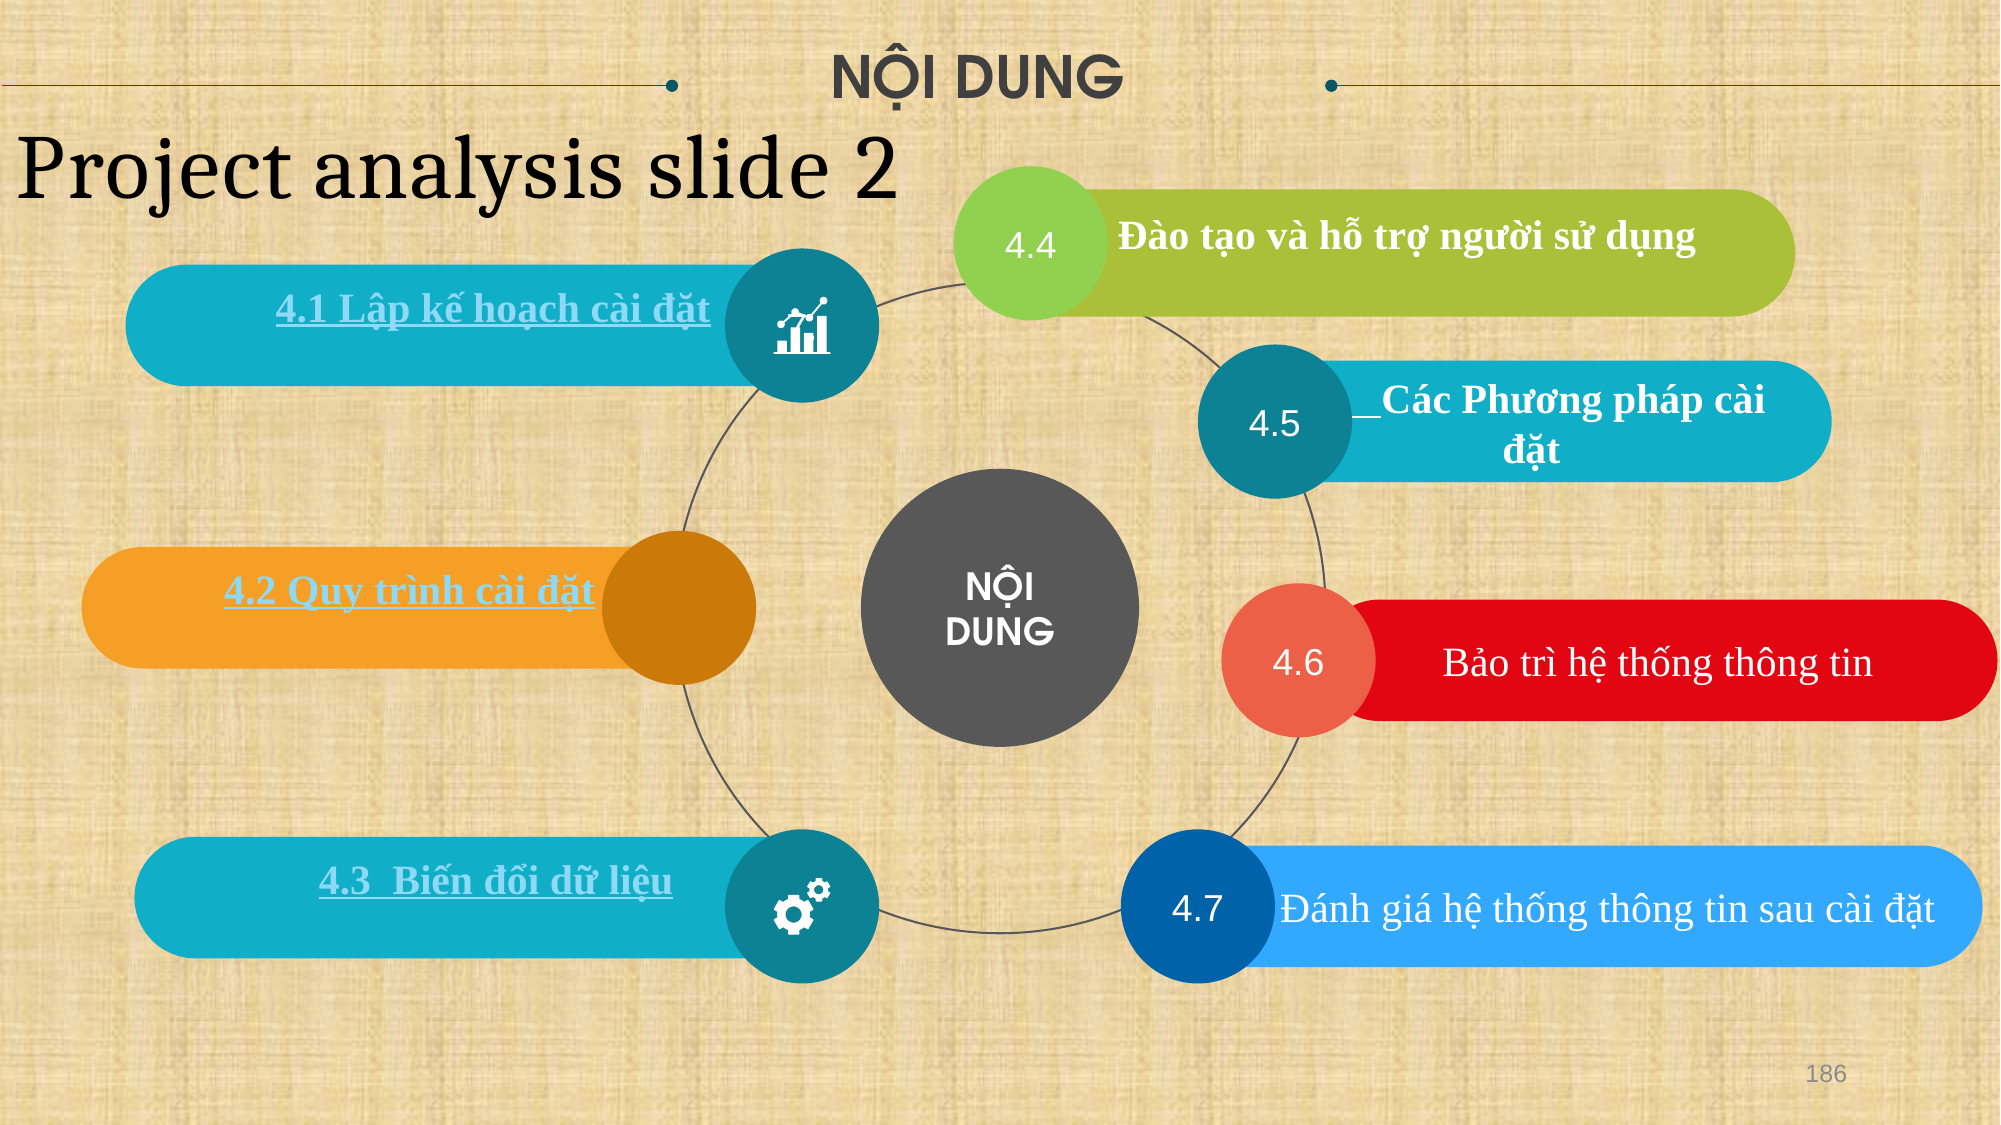

NỘI DUNG
Project analysis slide 2
4.4
    Đào tạo và hỗ trợ người sử dụng

7.
4.1 Lập kế hoạch cài đặt

4.5
        Các Phương pháp cài đặt
NỘI DUNG

4.2 Quy trình cài đặt

4.6
Bảo trì hệ thống thông tin

4.7
4.3  Biến đổi dữ liệu

         Đánh giá hệ thống thông tin sau cài đặt

186